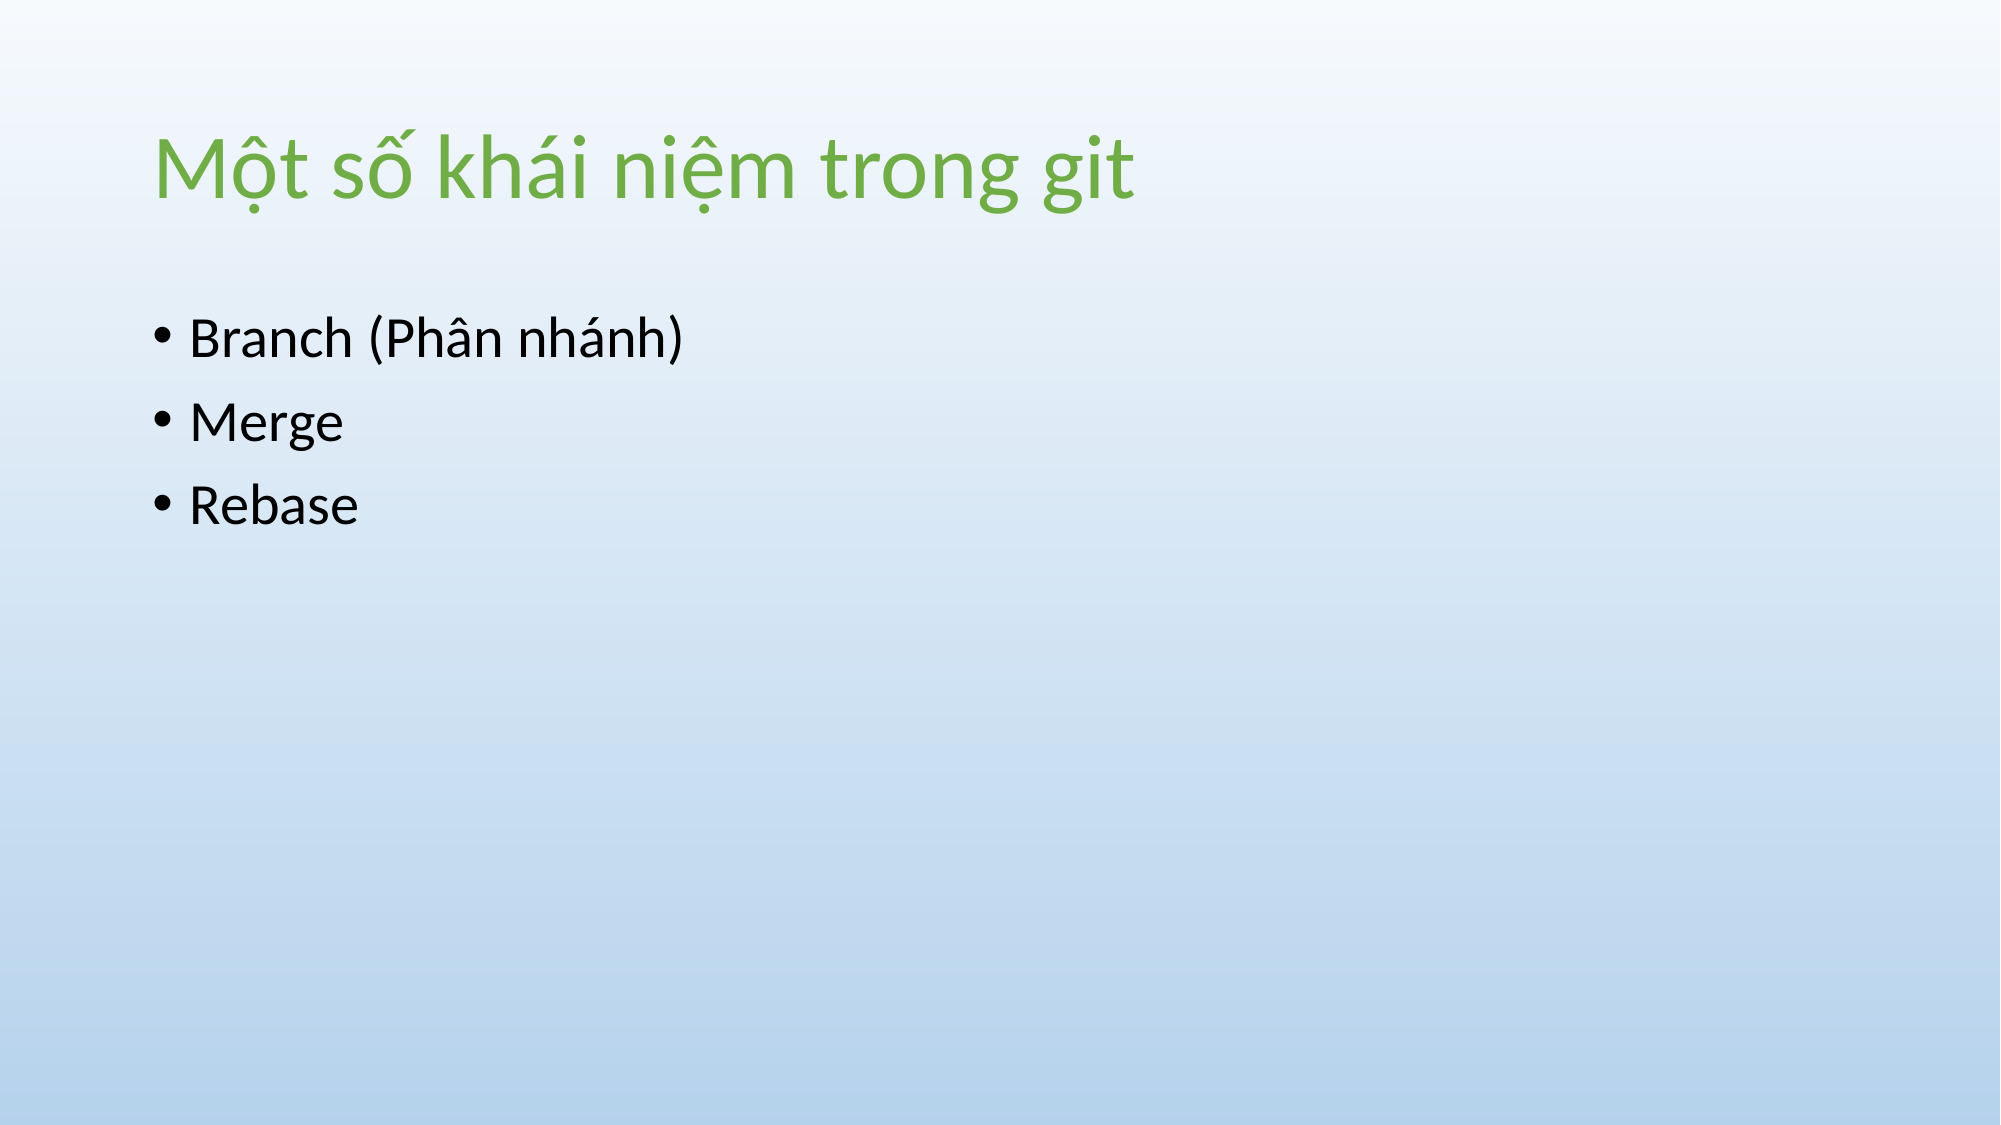

# Một số khái niệm trong git
Branch (Phân nhánh)
Merge
Rebase